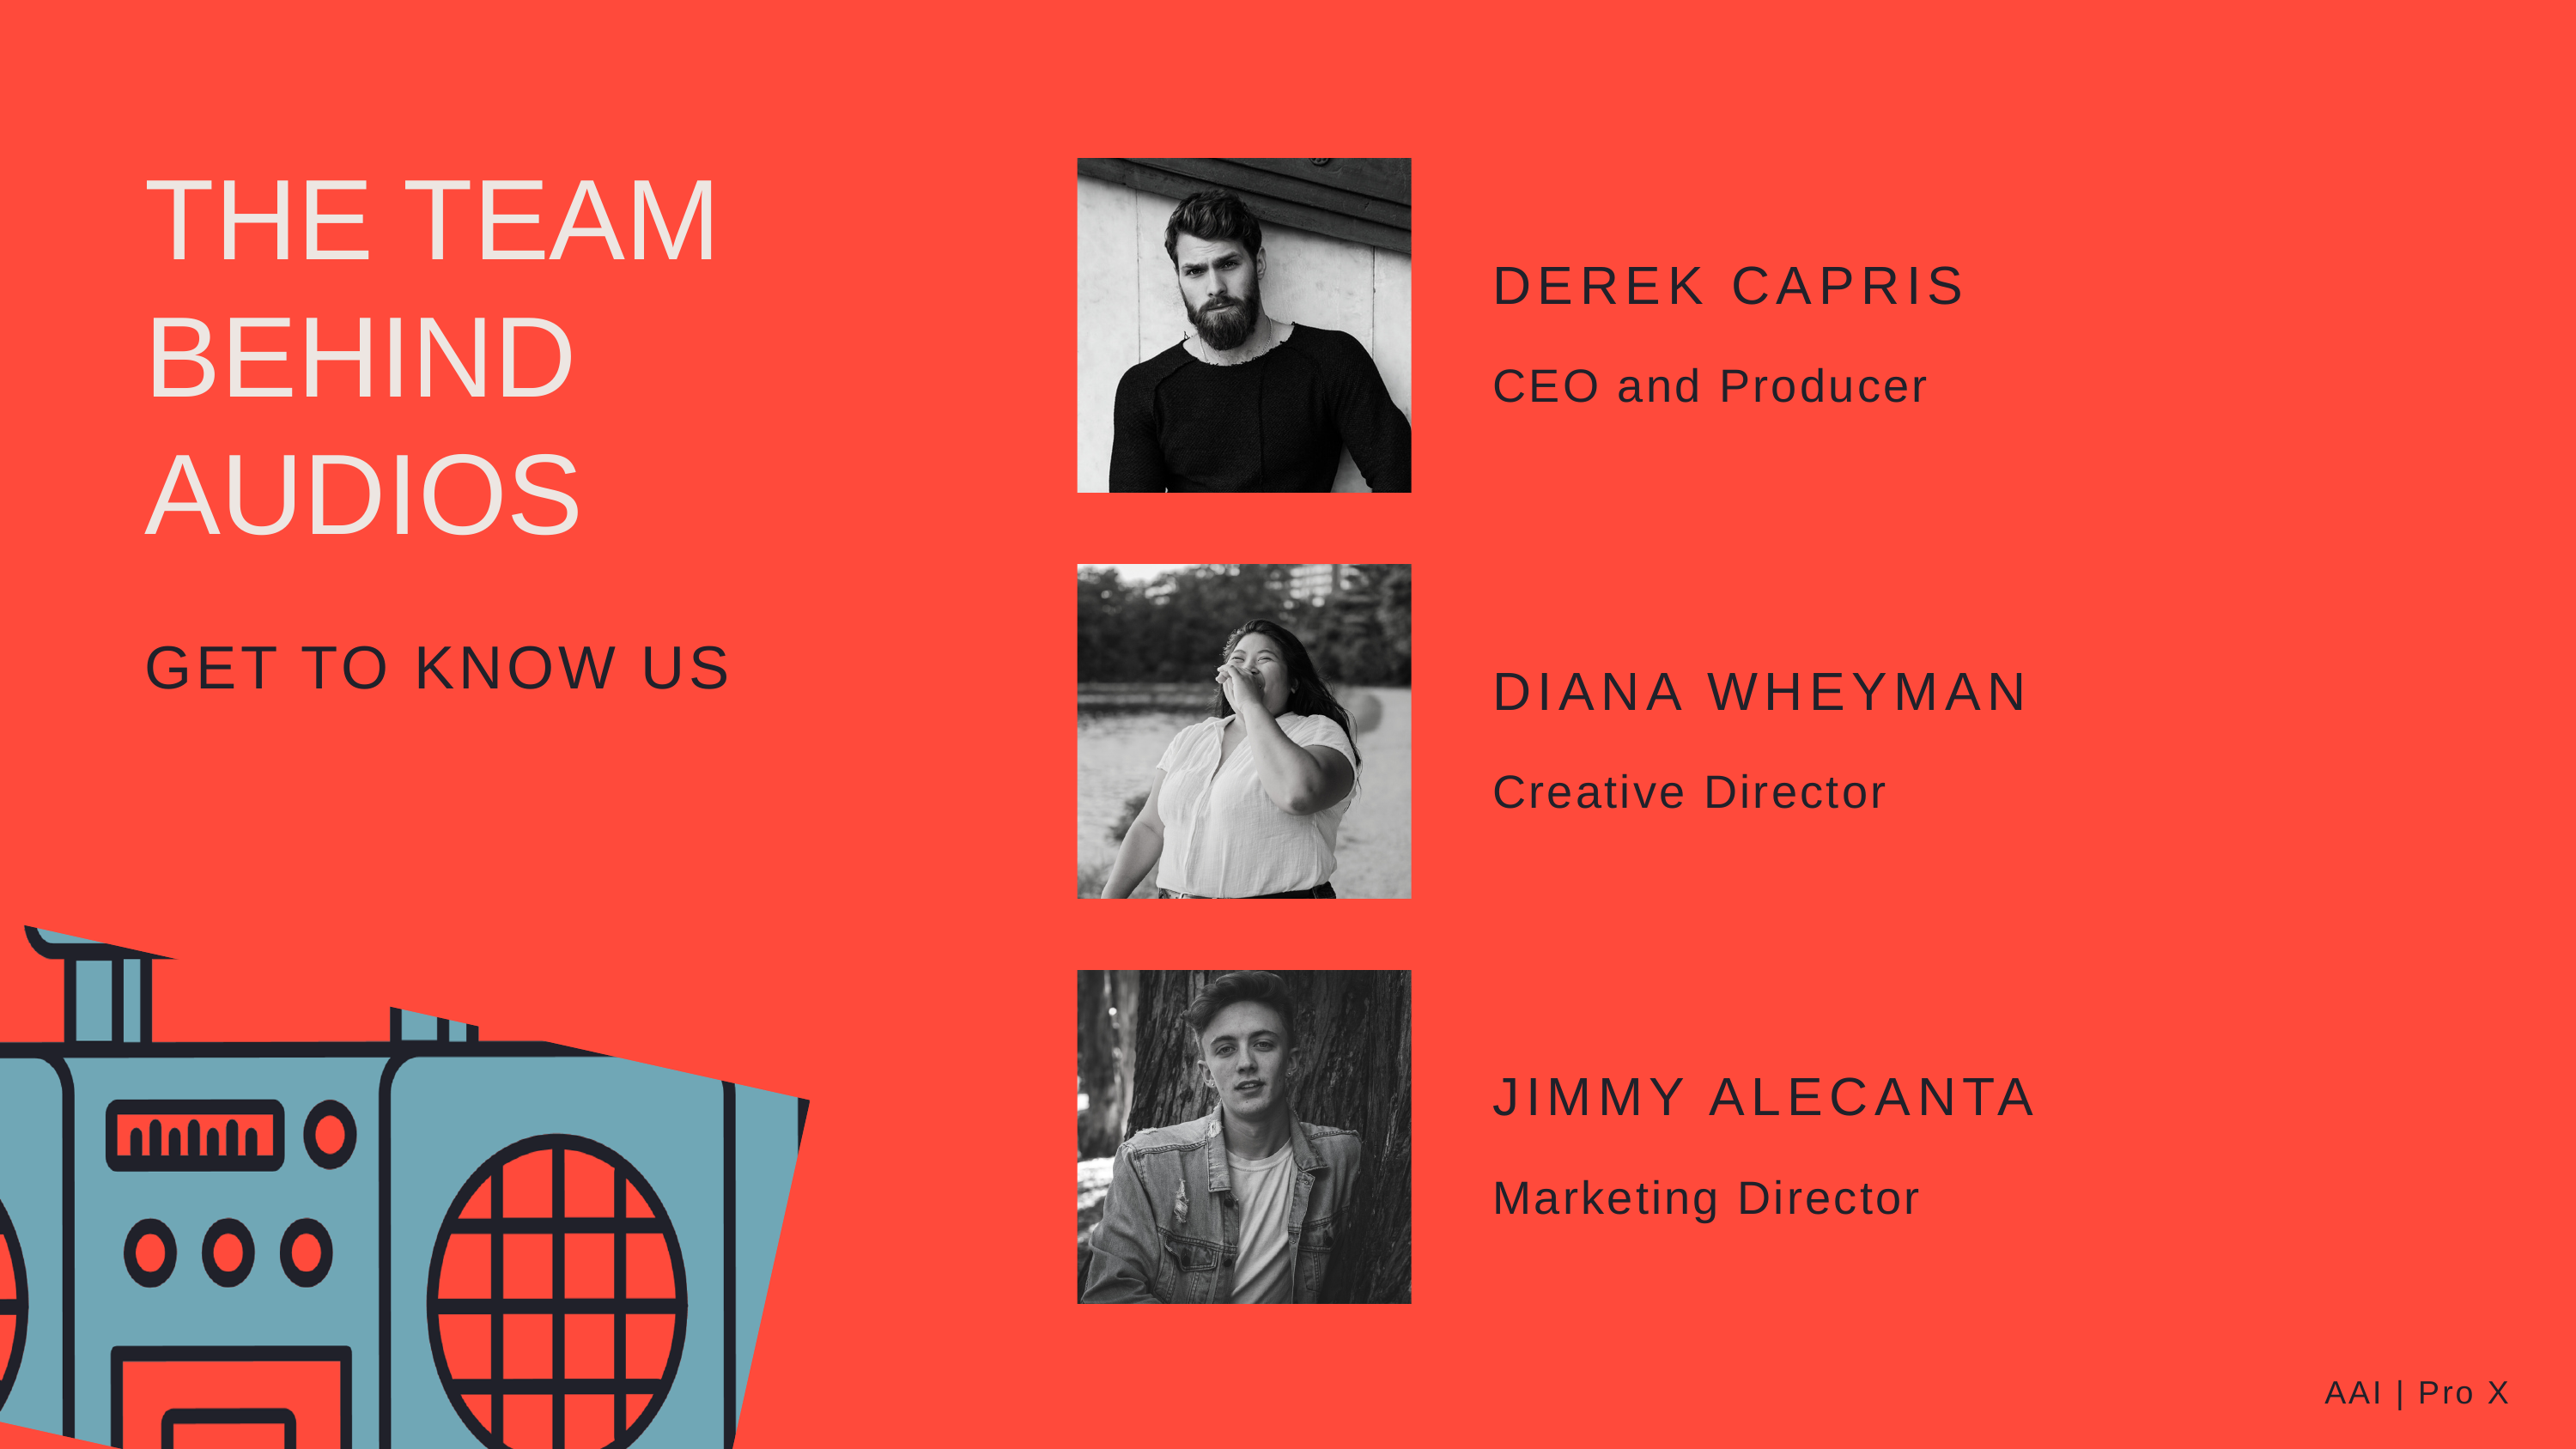

THE TEAM BEHIND AUDIOS
GET TO KNOW US

DEREK CAPRIS
CEO and Producer

DIANA WHEYMAN
Creative Director

JIMMY ALECANTA
Marketing Director
AAI | Pro X